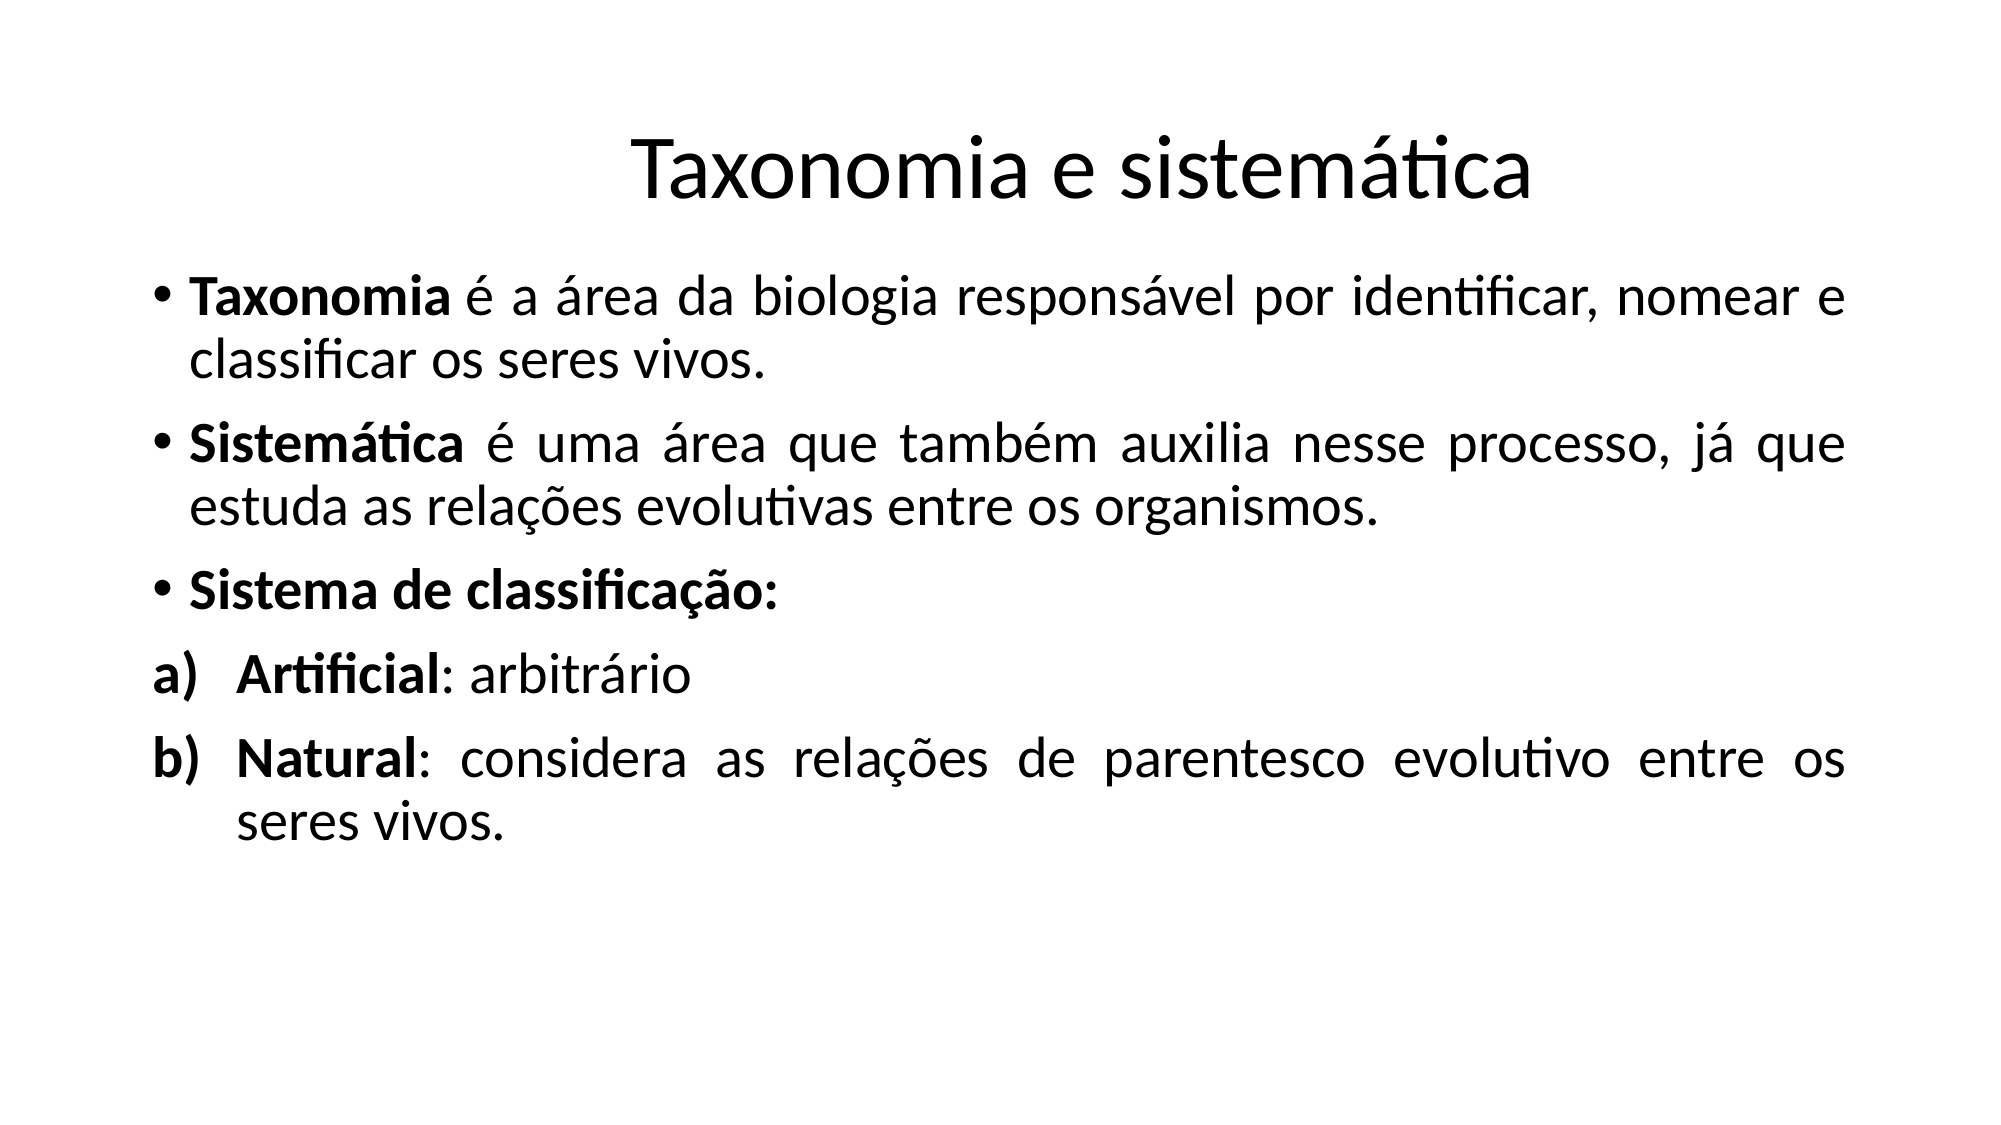

# Taxonomia e sistemática
Taxonomia é a área da biologia responsável por identificar, nomear e classificar os seres vivos.
Sistemática é uma área que também auxilia nesse processo, já que estuda as relações evolutivas entre os organismos.
Sistema de classificação:
Artificial: arbitrário
Natural: considera as relações de parentesco evolutivo entre os seres vivos.